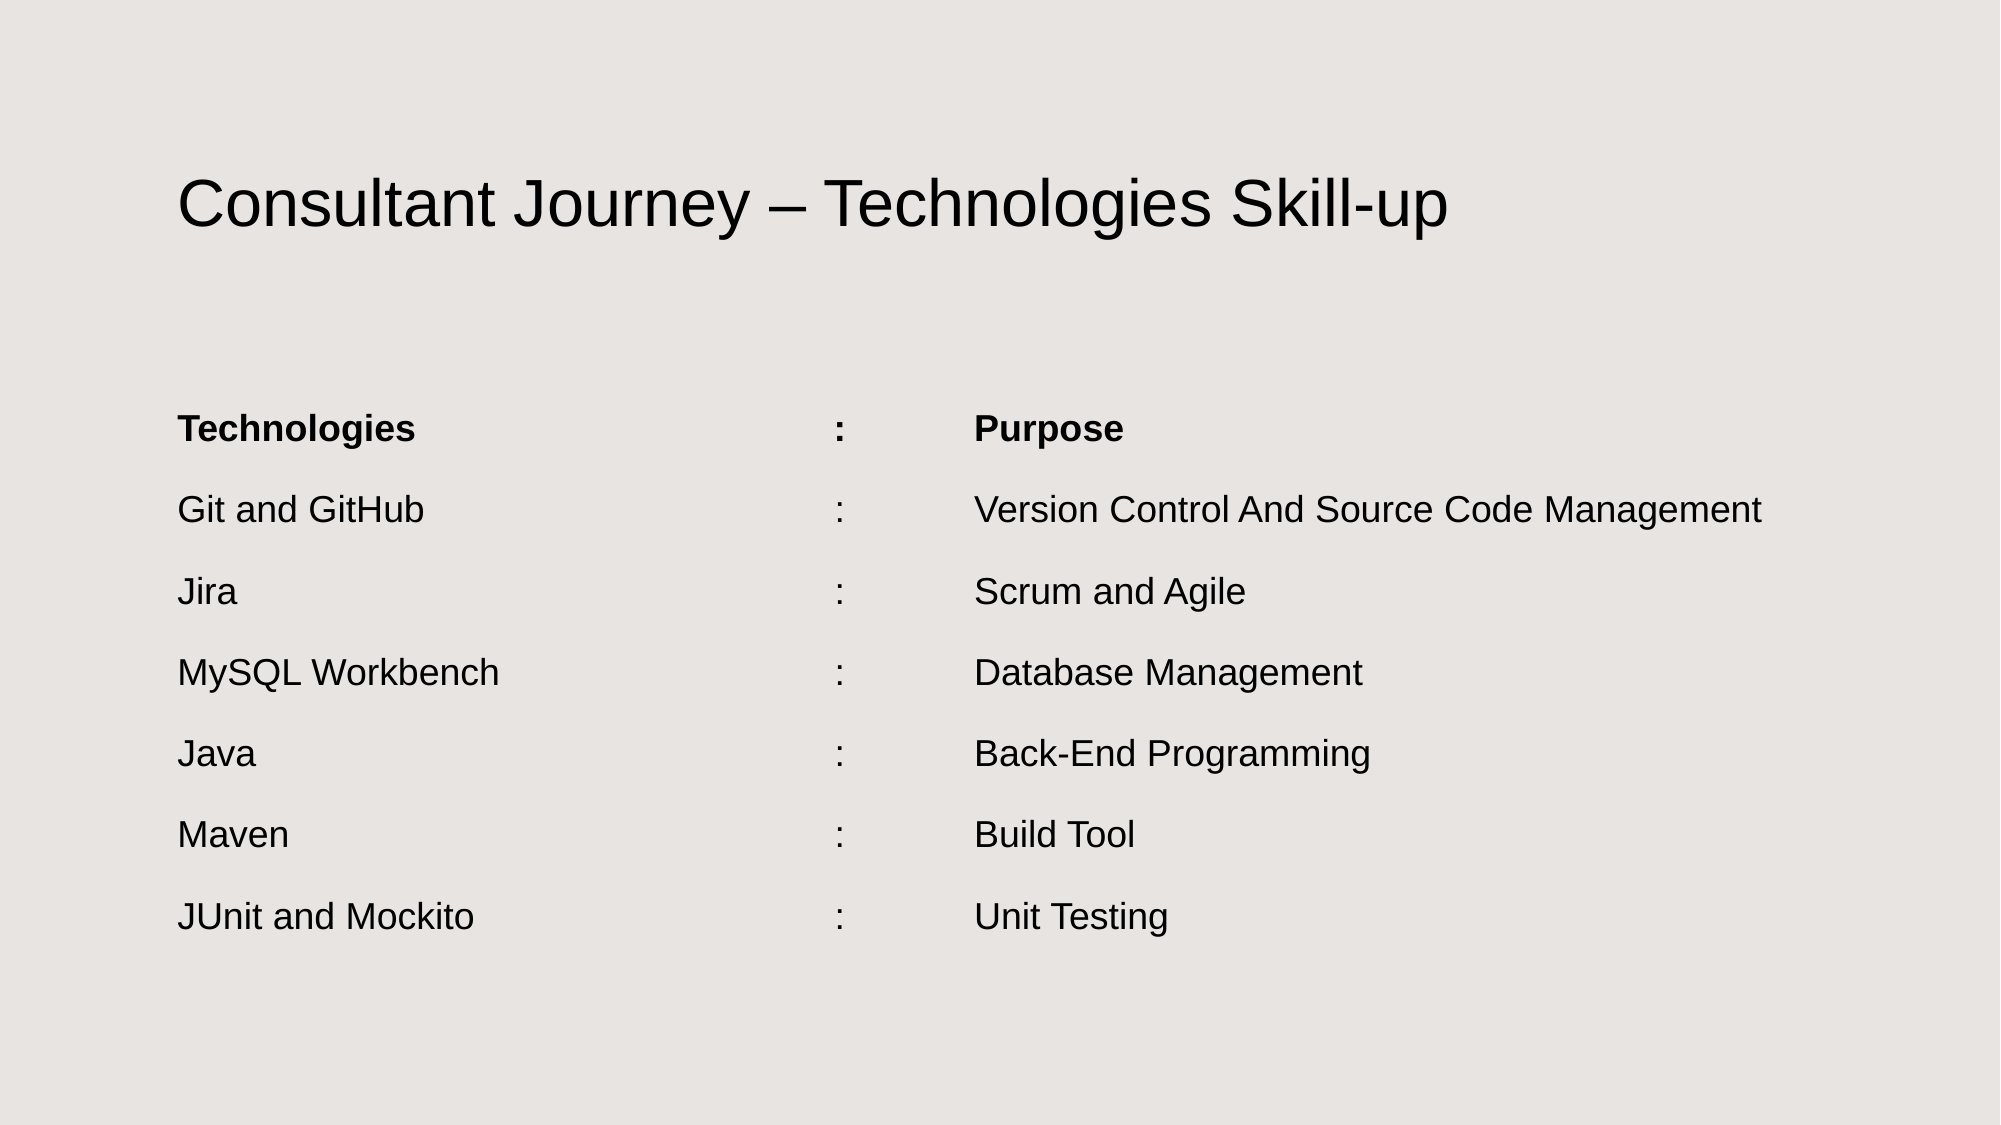

# Consultant Journey – Technologies Skill-up
| Technologies | : | Purpose |
| --- | --- | --- |
| Git and GitHub | : | Version Control And Source Code Management |
| Jira | : | Scrum and Agile |
| MySQL Workbench | : | Database Management |
| Java | : | Back-End Programming |
| Maven | : | Build Tool |
| JUnit and Mockito | : | Unit Testing |